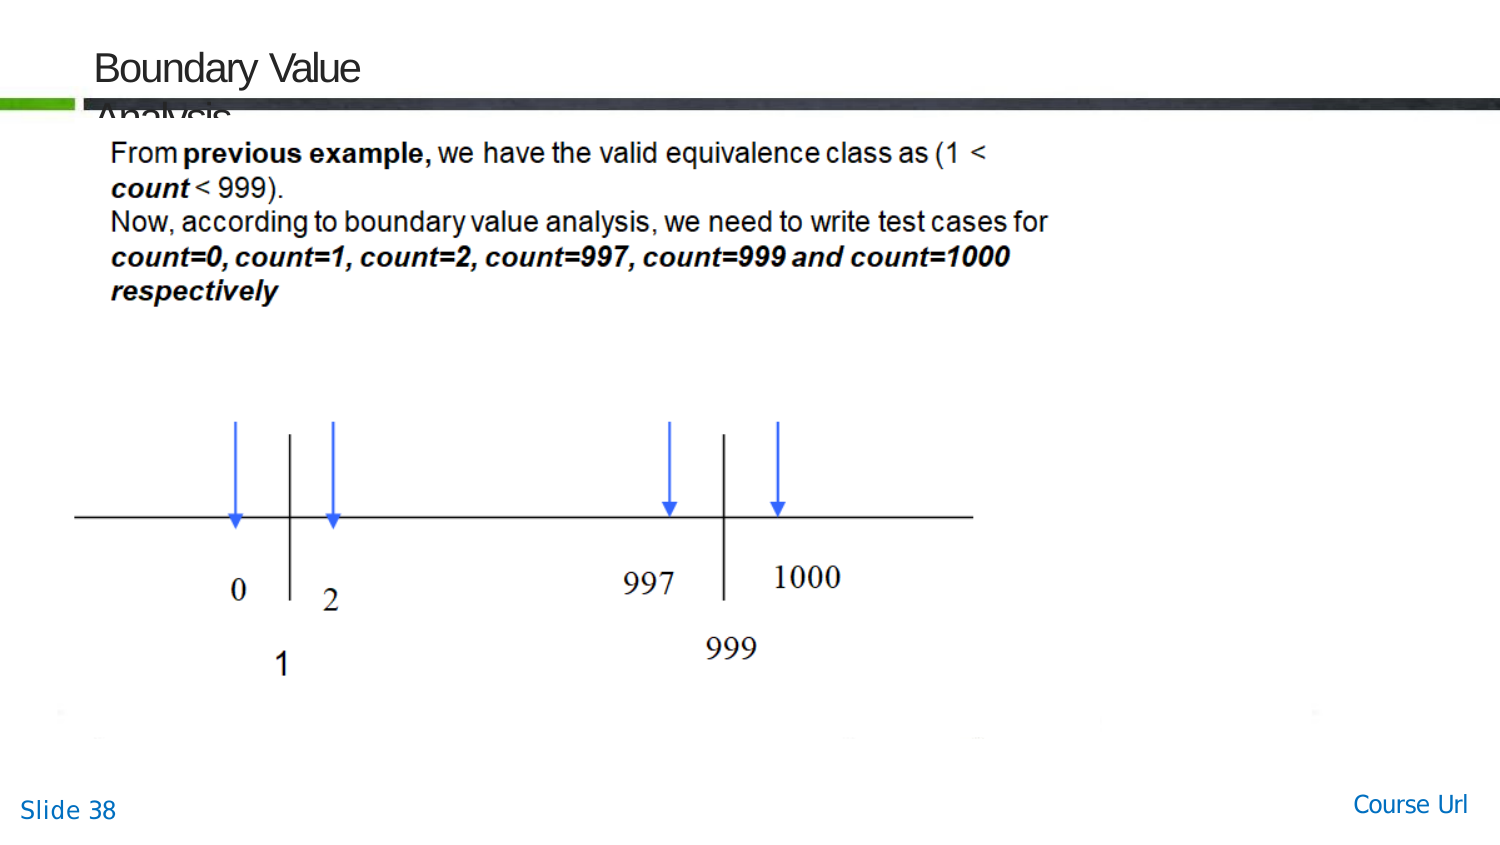

# Boundary Value Analysis

Course Url
Slide 38